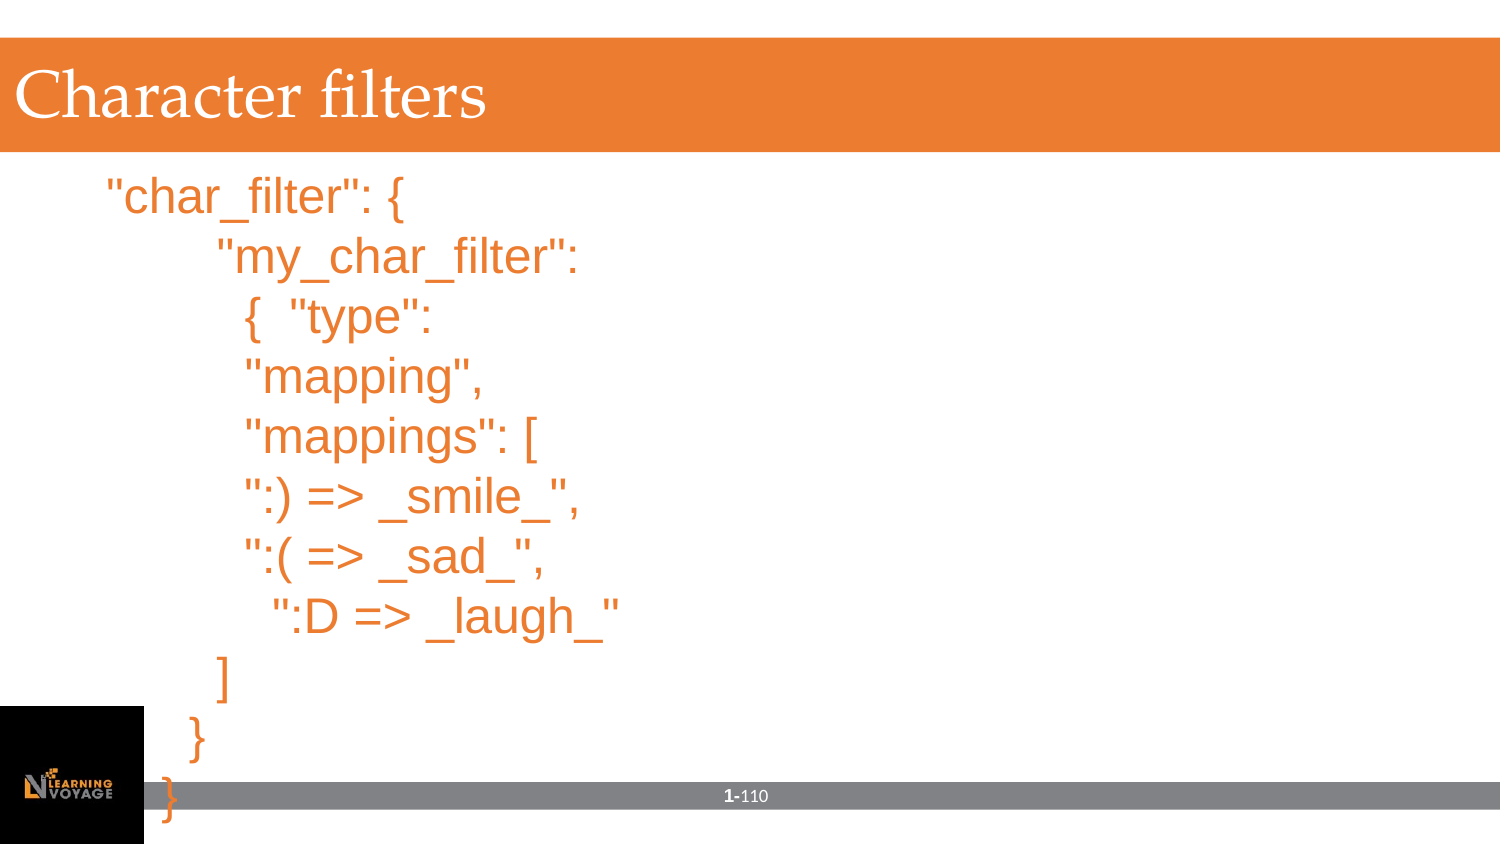

# Character filters
"char_filter": {
"my_char_filter": {  "type": "mapping",  "mappings": [
":) => _smile_",
":( => _sad_",  ":D => _laugh_"
]
}
}
1-110